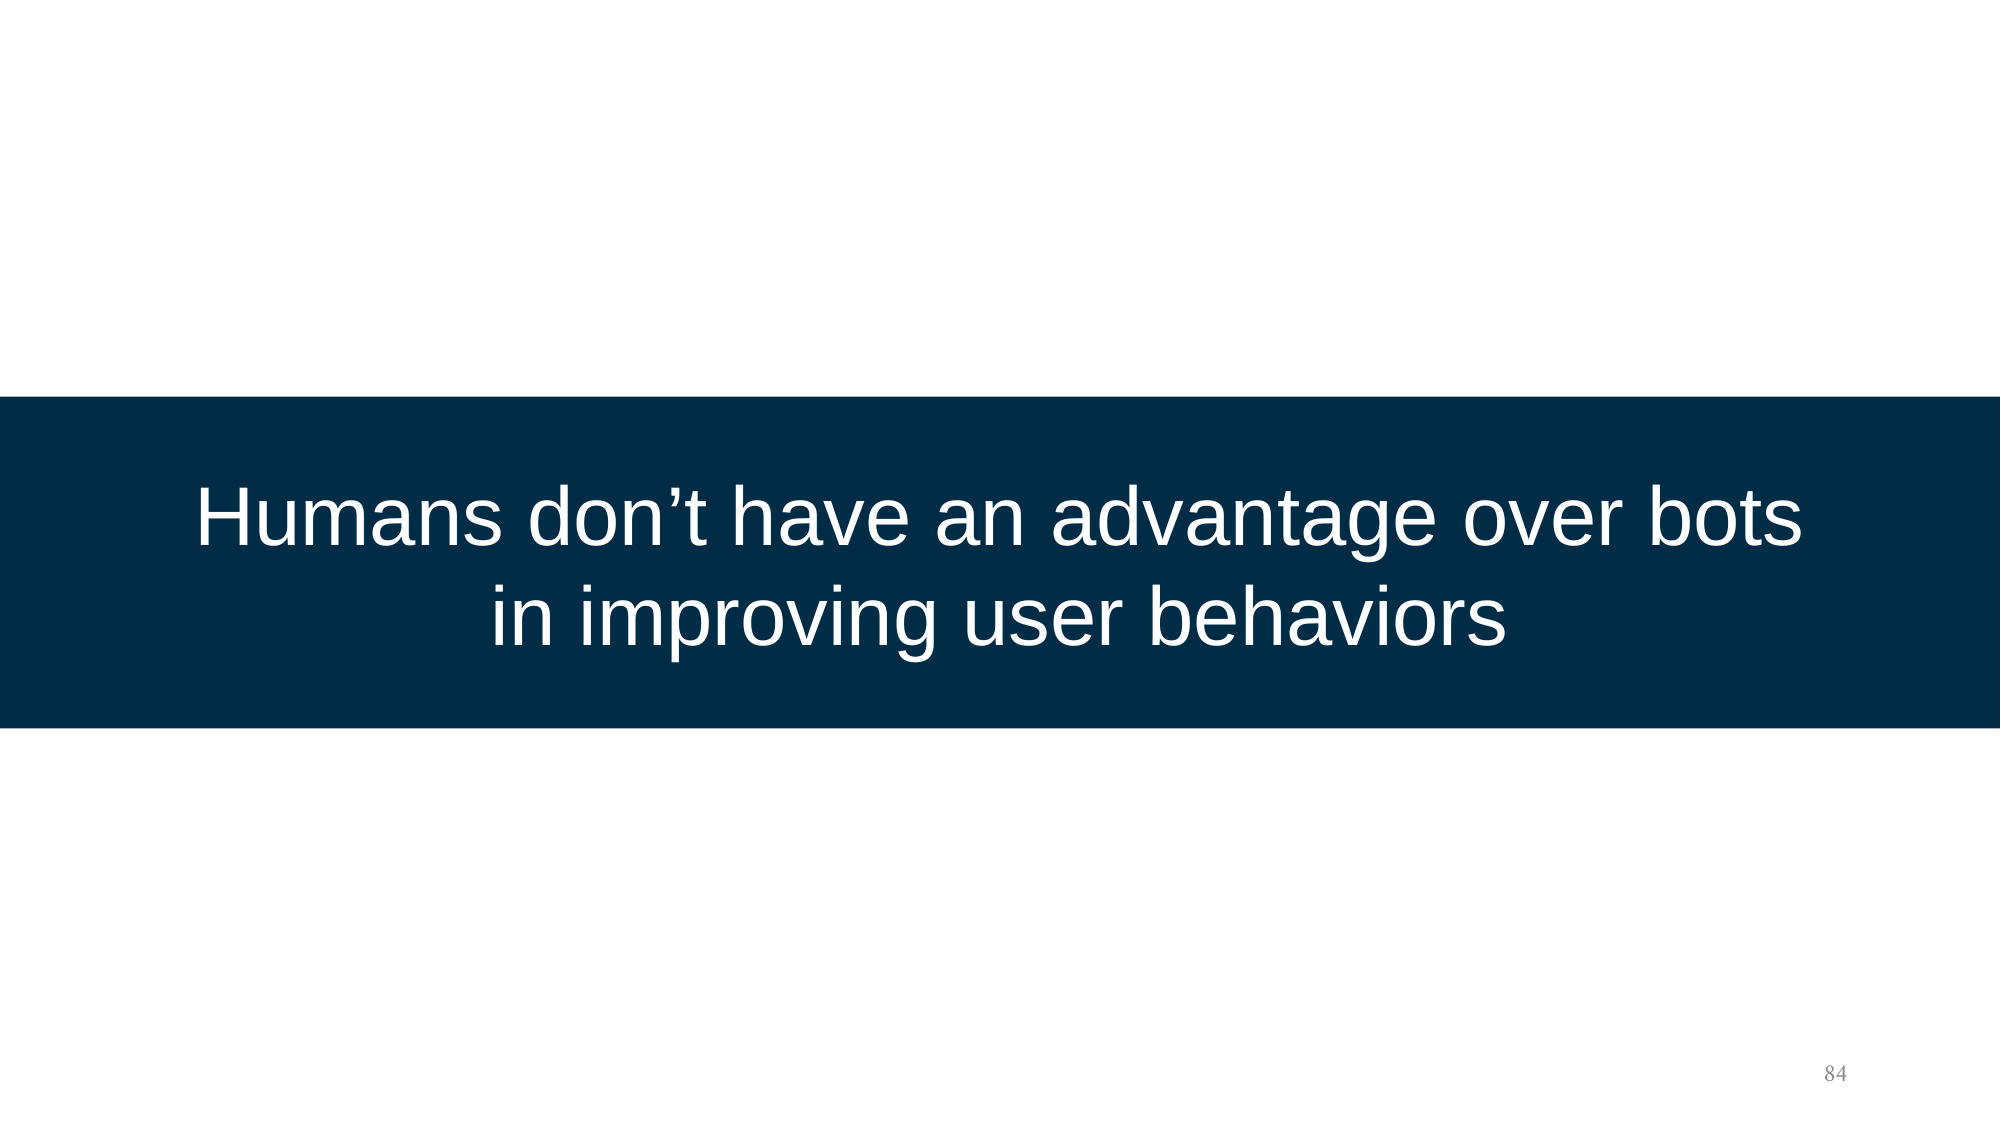

Humans don’t have an advantage over bots
in improving user behaviors
84